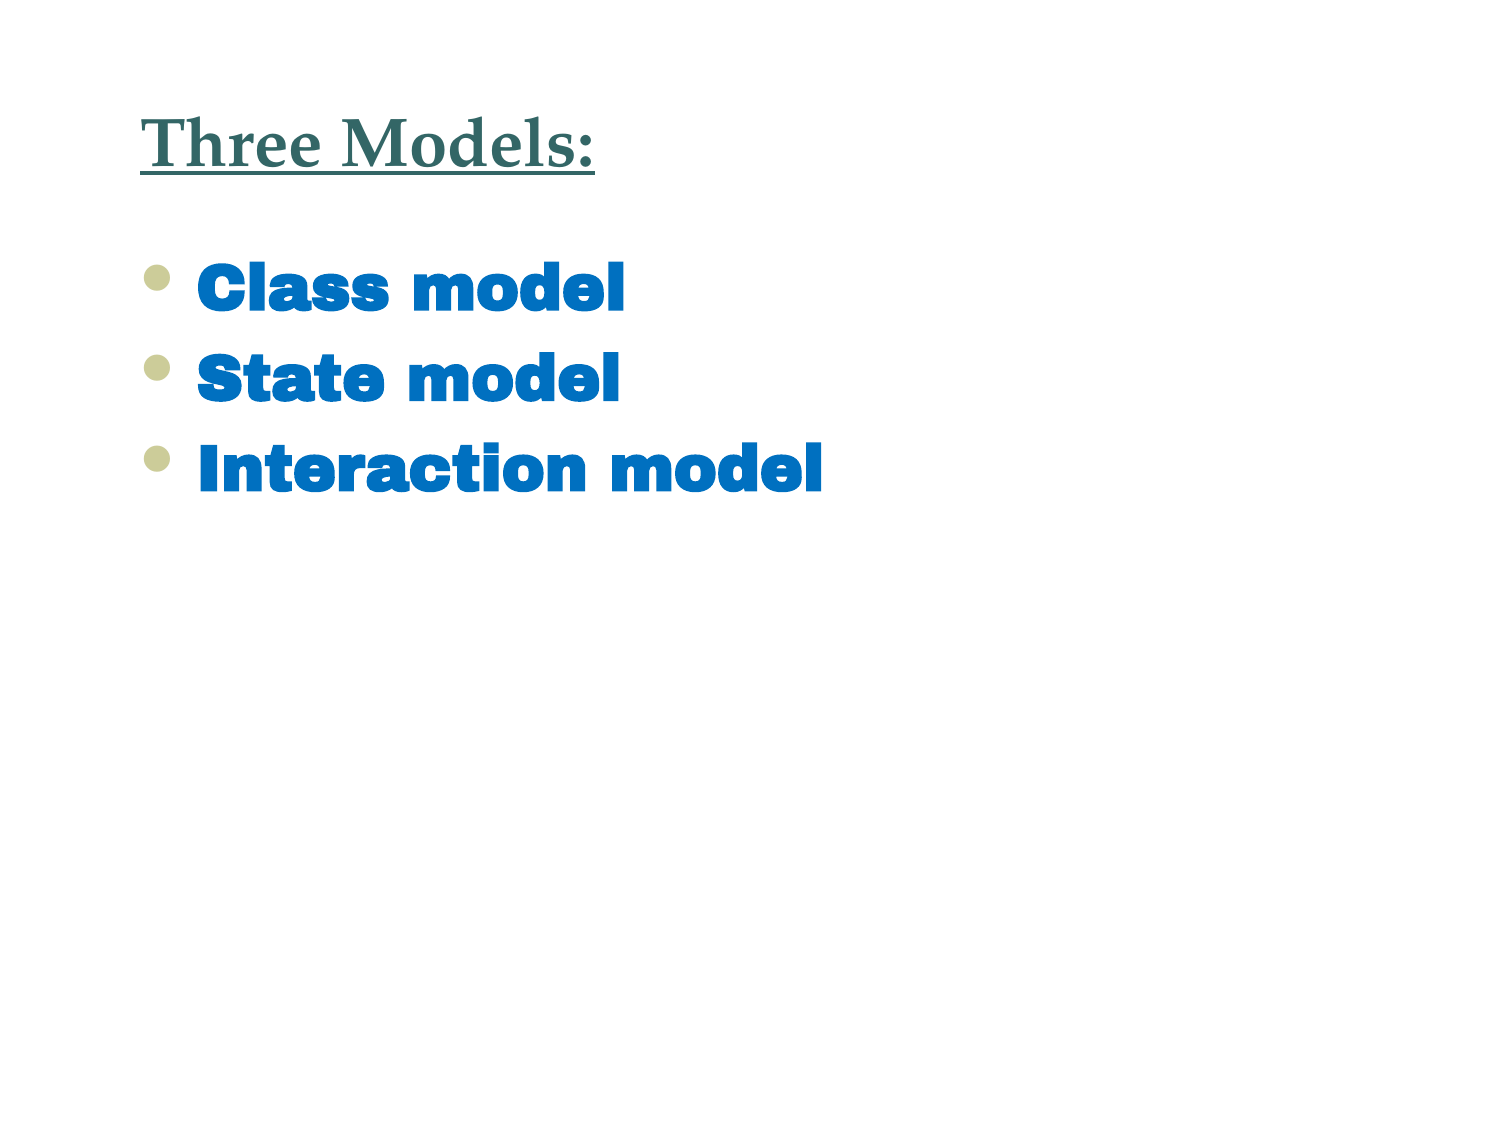

# Three Models:
Class model
State model
Interaction model